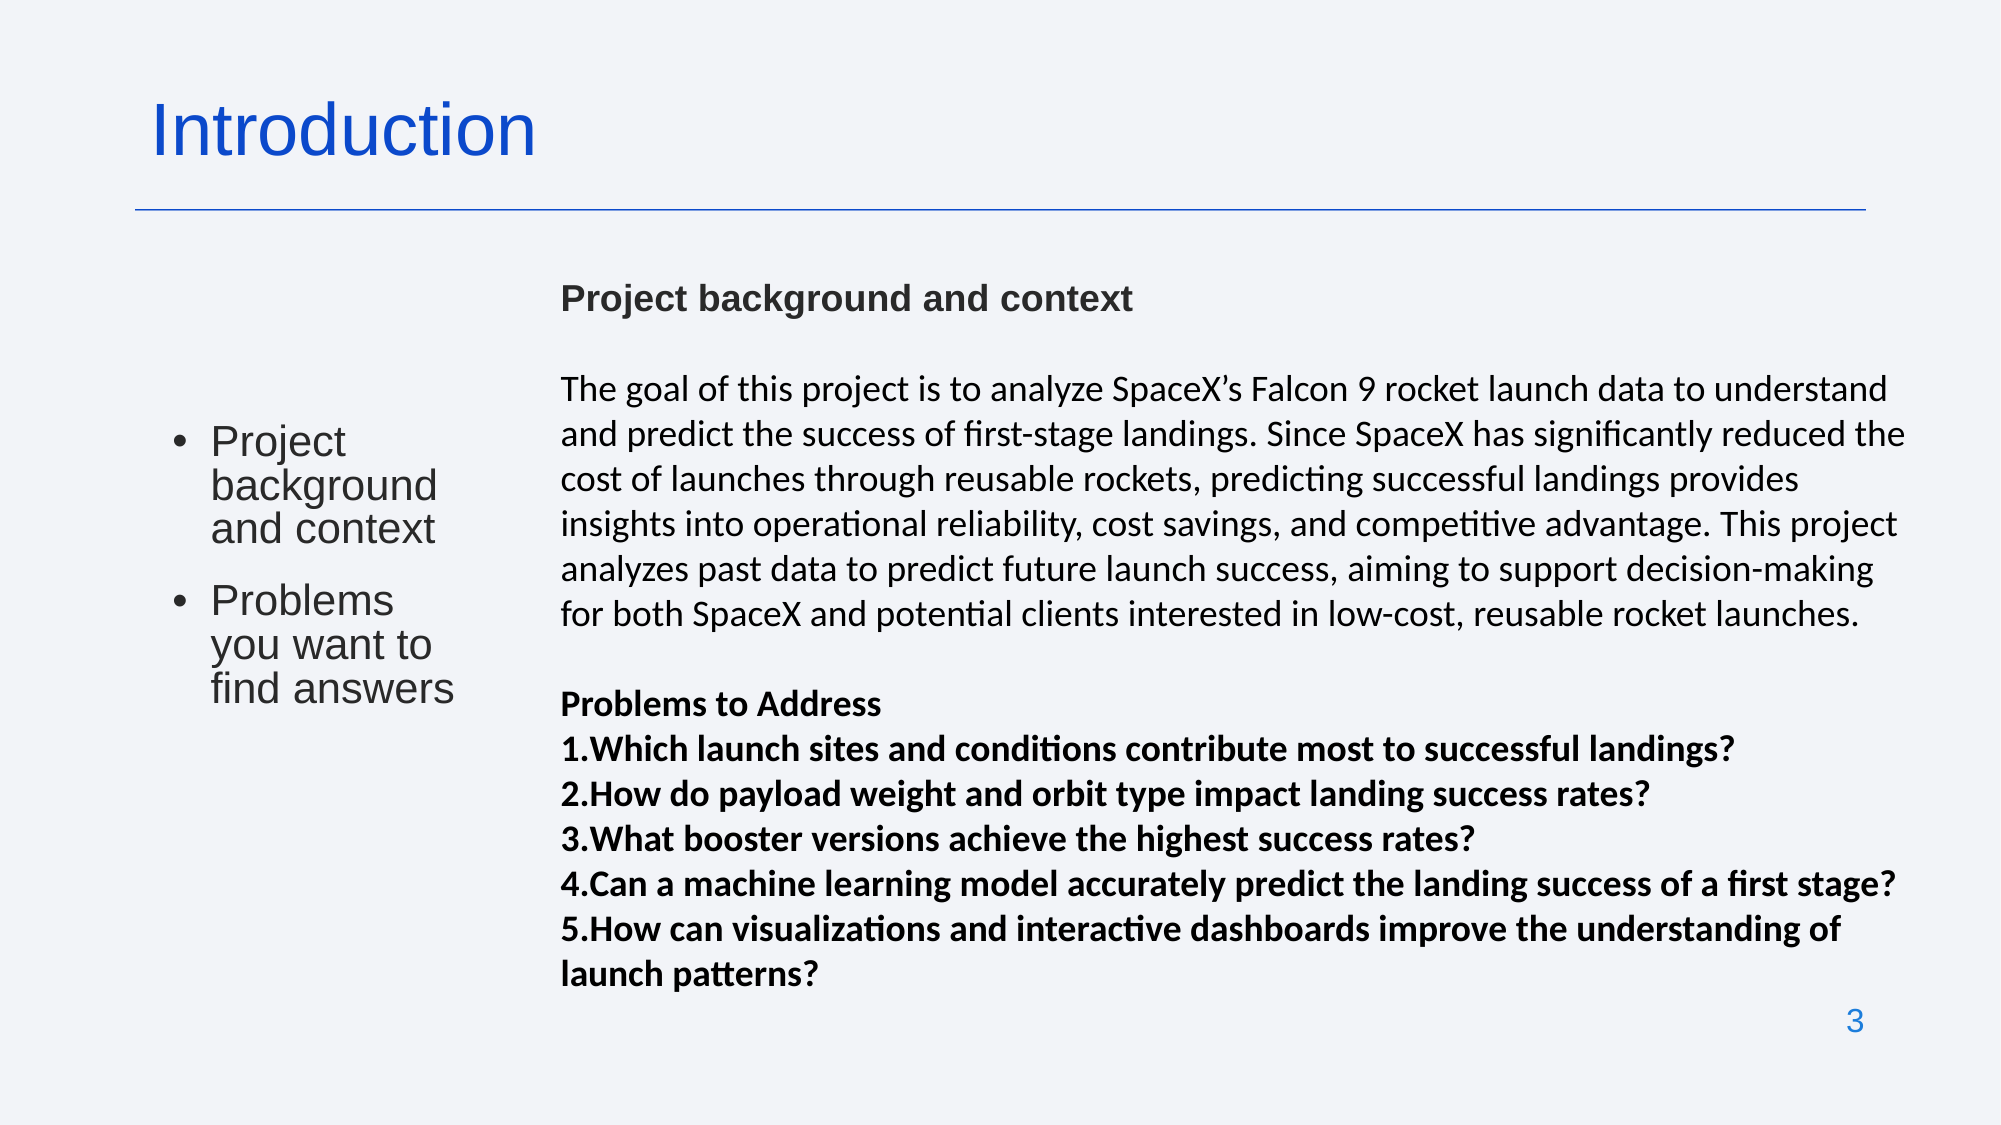

Introduction
Project background and context

The goal of this project is to analyze SpaceX’s Falcon 9 rocket launch data to understand and predict the success of first-stage landings. Since SpaceX has significantly reduced the cost of launches through reusable rockets, predicting successful landings provides insights into operational reliability, cost savings, and competitive advantage. This project analyzes past data to predict future launch success, aiming to support decision-making for both SpaceX and potential clients interested in low-cost, reusable rocket launches.

Problems to Address
Which launch sites and conditions contribute most to successful landings?
How do payload weight and orbit type impact landing success rates?
What booster versions achieve the highest success rates?
Can a machine learning model accurately predict the landing success of a first stage?
How can visualizations and interactive dashboards improve the understanding of launch patterns?
Project background and context
Problems you want to find answers
3